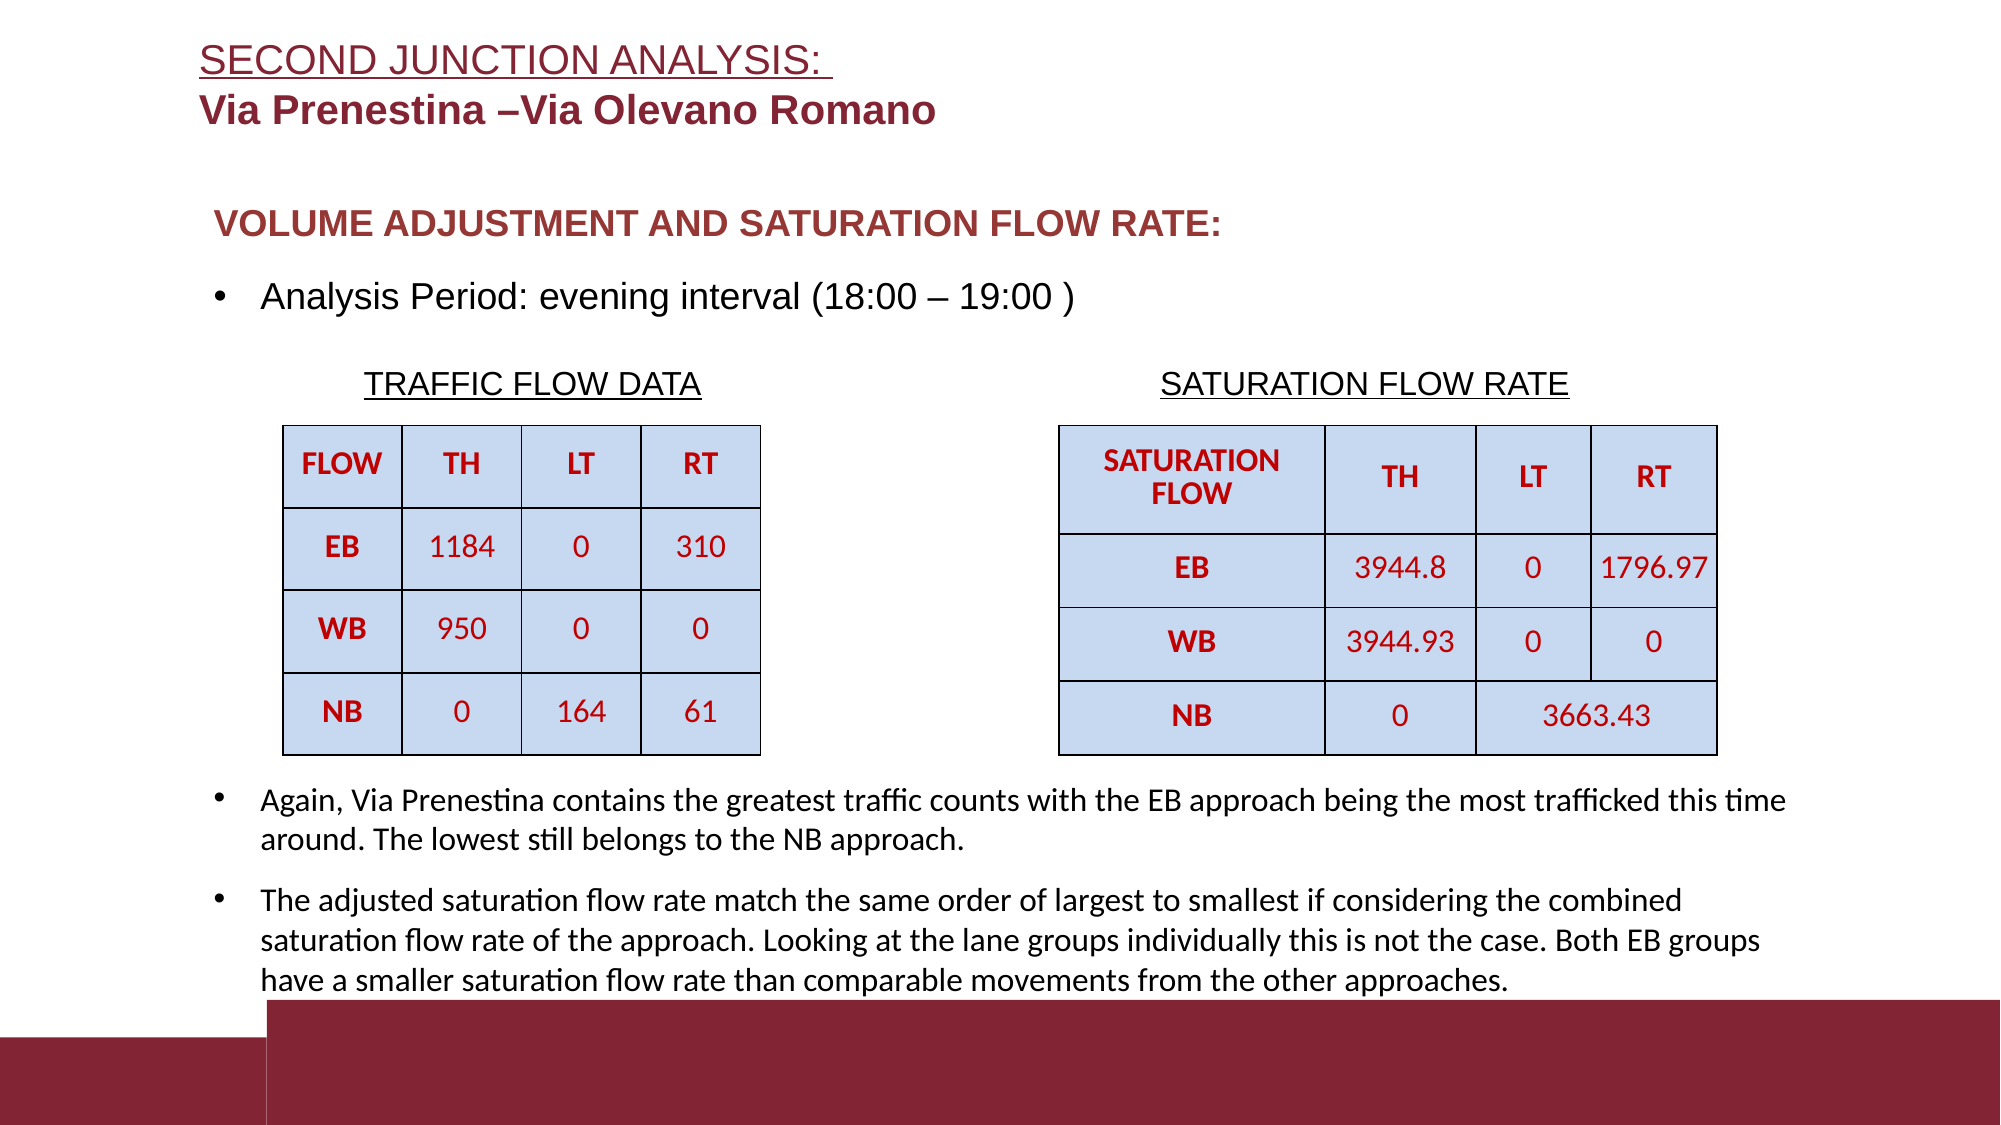

# SECOND JUNCTION ANALYSIS: Via Prenestina –Via Olevano RomanoChisone Via di Val Chisone
VOLUME ADJUSTMENT AND SATURATION FLOW RATE:
Analysis Period: evening interval (18:00 – 19:00 )

	TRAFFIC FLOW DATA

SATURATION FLOW RATE
| FLOW | TH | LT | RT |
| --- | --- | --- | --- |
| EB | 1184 | 0 | 310 |
| WB | 950 | 0 | 0 |
| NB | 0 | 164 | 61 |
| SATURATION FLOW | TH | LT | RT |
| --- | --- | --- | --- |
| EB | 3944.8 | 0 | 1796.97 |
| WB | 3944.93 | 0 | 0 |
| NB | 0 | 3663.43 |  |

Again, Via Prenestina contains the greatest traffic counts with the EB approach being the most trafficked this time around. The lowest still belongs to the NB approach.
The adjusted saturation flow rate match the same order of largest to smallest if considering the combined saturation flow rate of the approach. Looking at the lane groups individually this is not the case. Both EB groups have a smaller saturation flow rate than comparable movements from the other approaches.